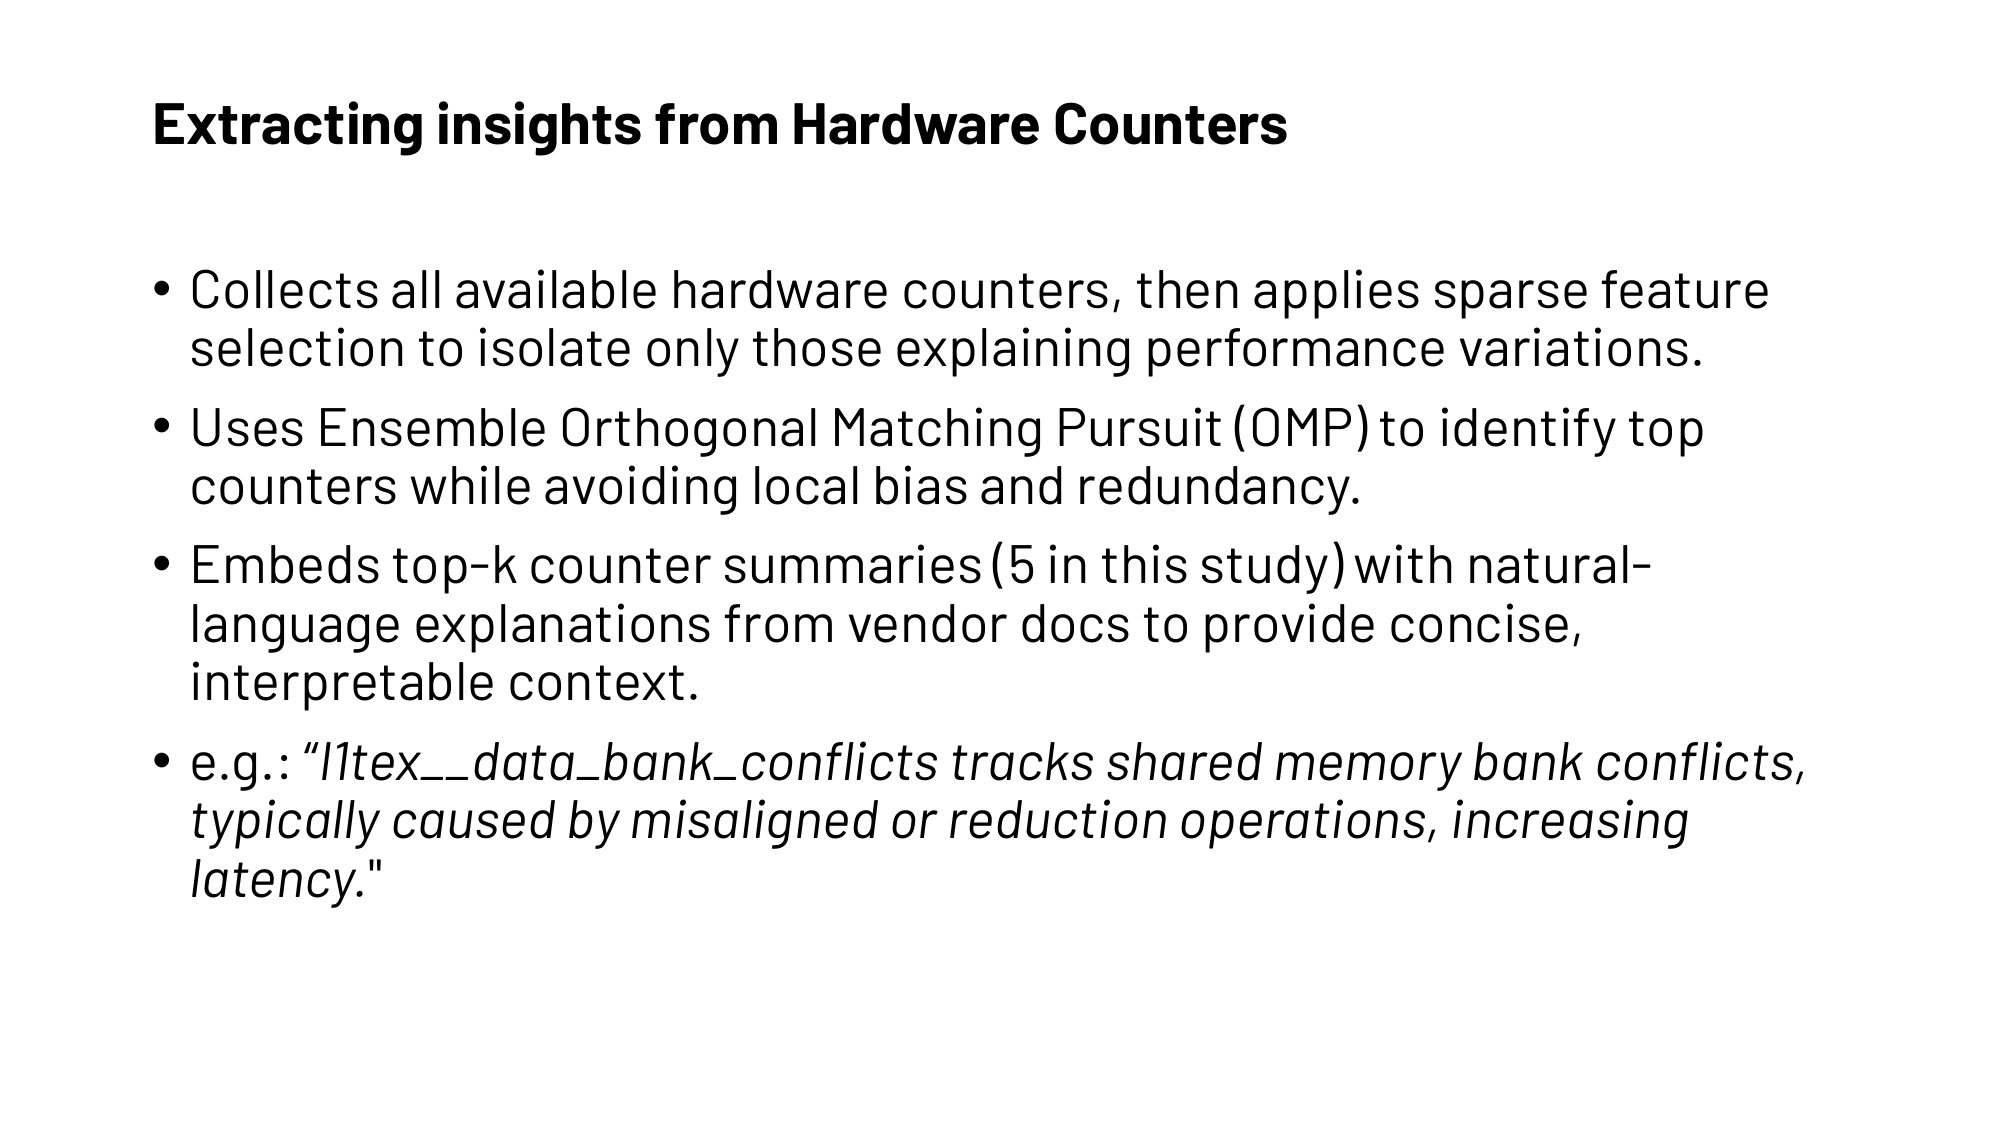

Extracting insights from Hardware Counters

Collects all available hardware counters, then applies sparse feature selection to isolate only those explaining performance variations.
Uses Ensemble Orthogonal Matching Pursuit (OMP) to identify top counters while avoiding local bias and redundancy.
Embeds top-k counter summaries (5 in this study) with natural-language explanations from vendor docs to provide concise, interpretable context.
e.g.: “l1tex__data_bank_conflicts tracks shared memory bank conflicts, typically caused by misaligned or reduction operations, increasing latency."